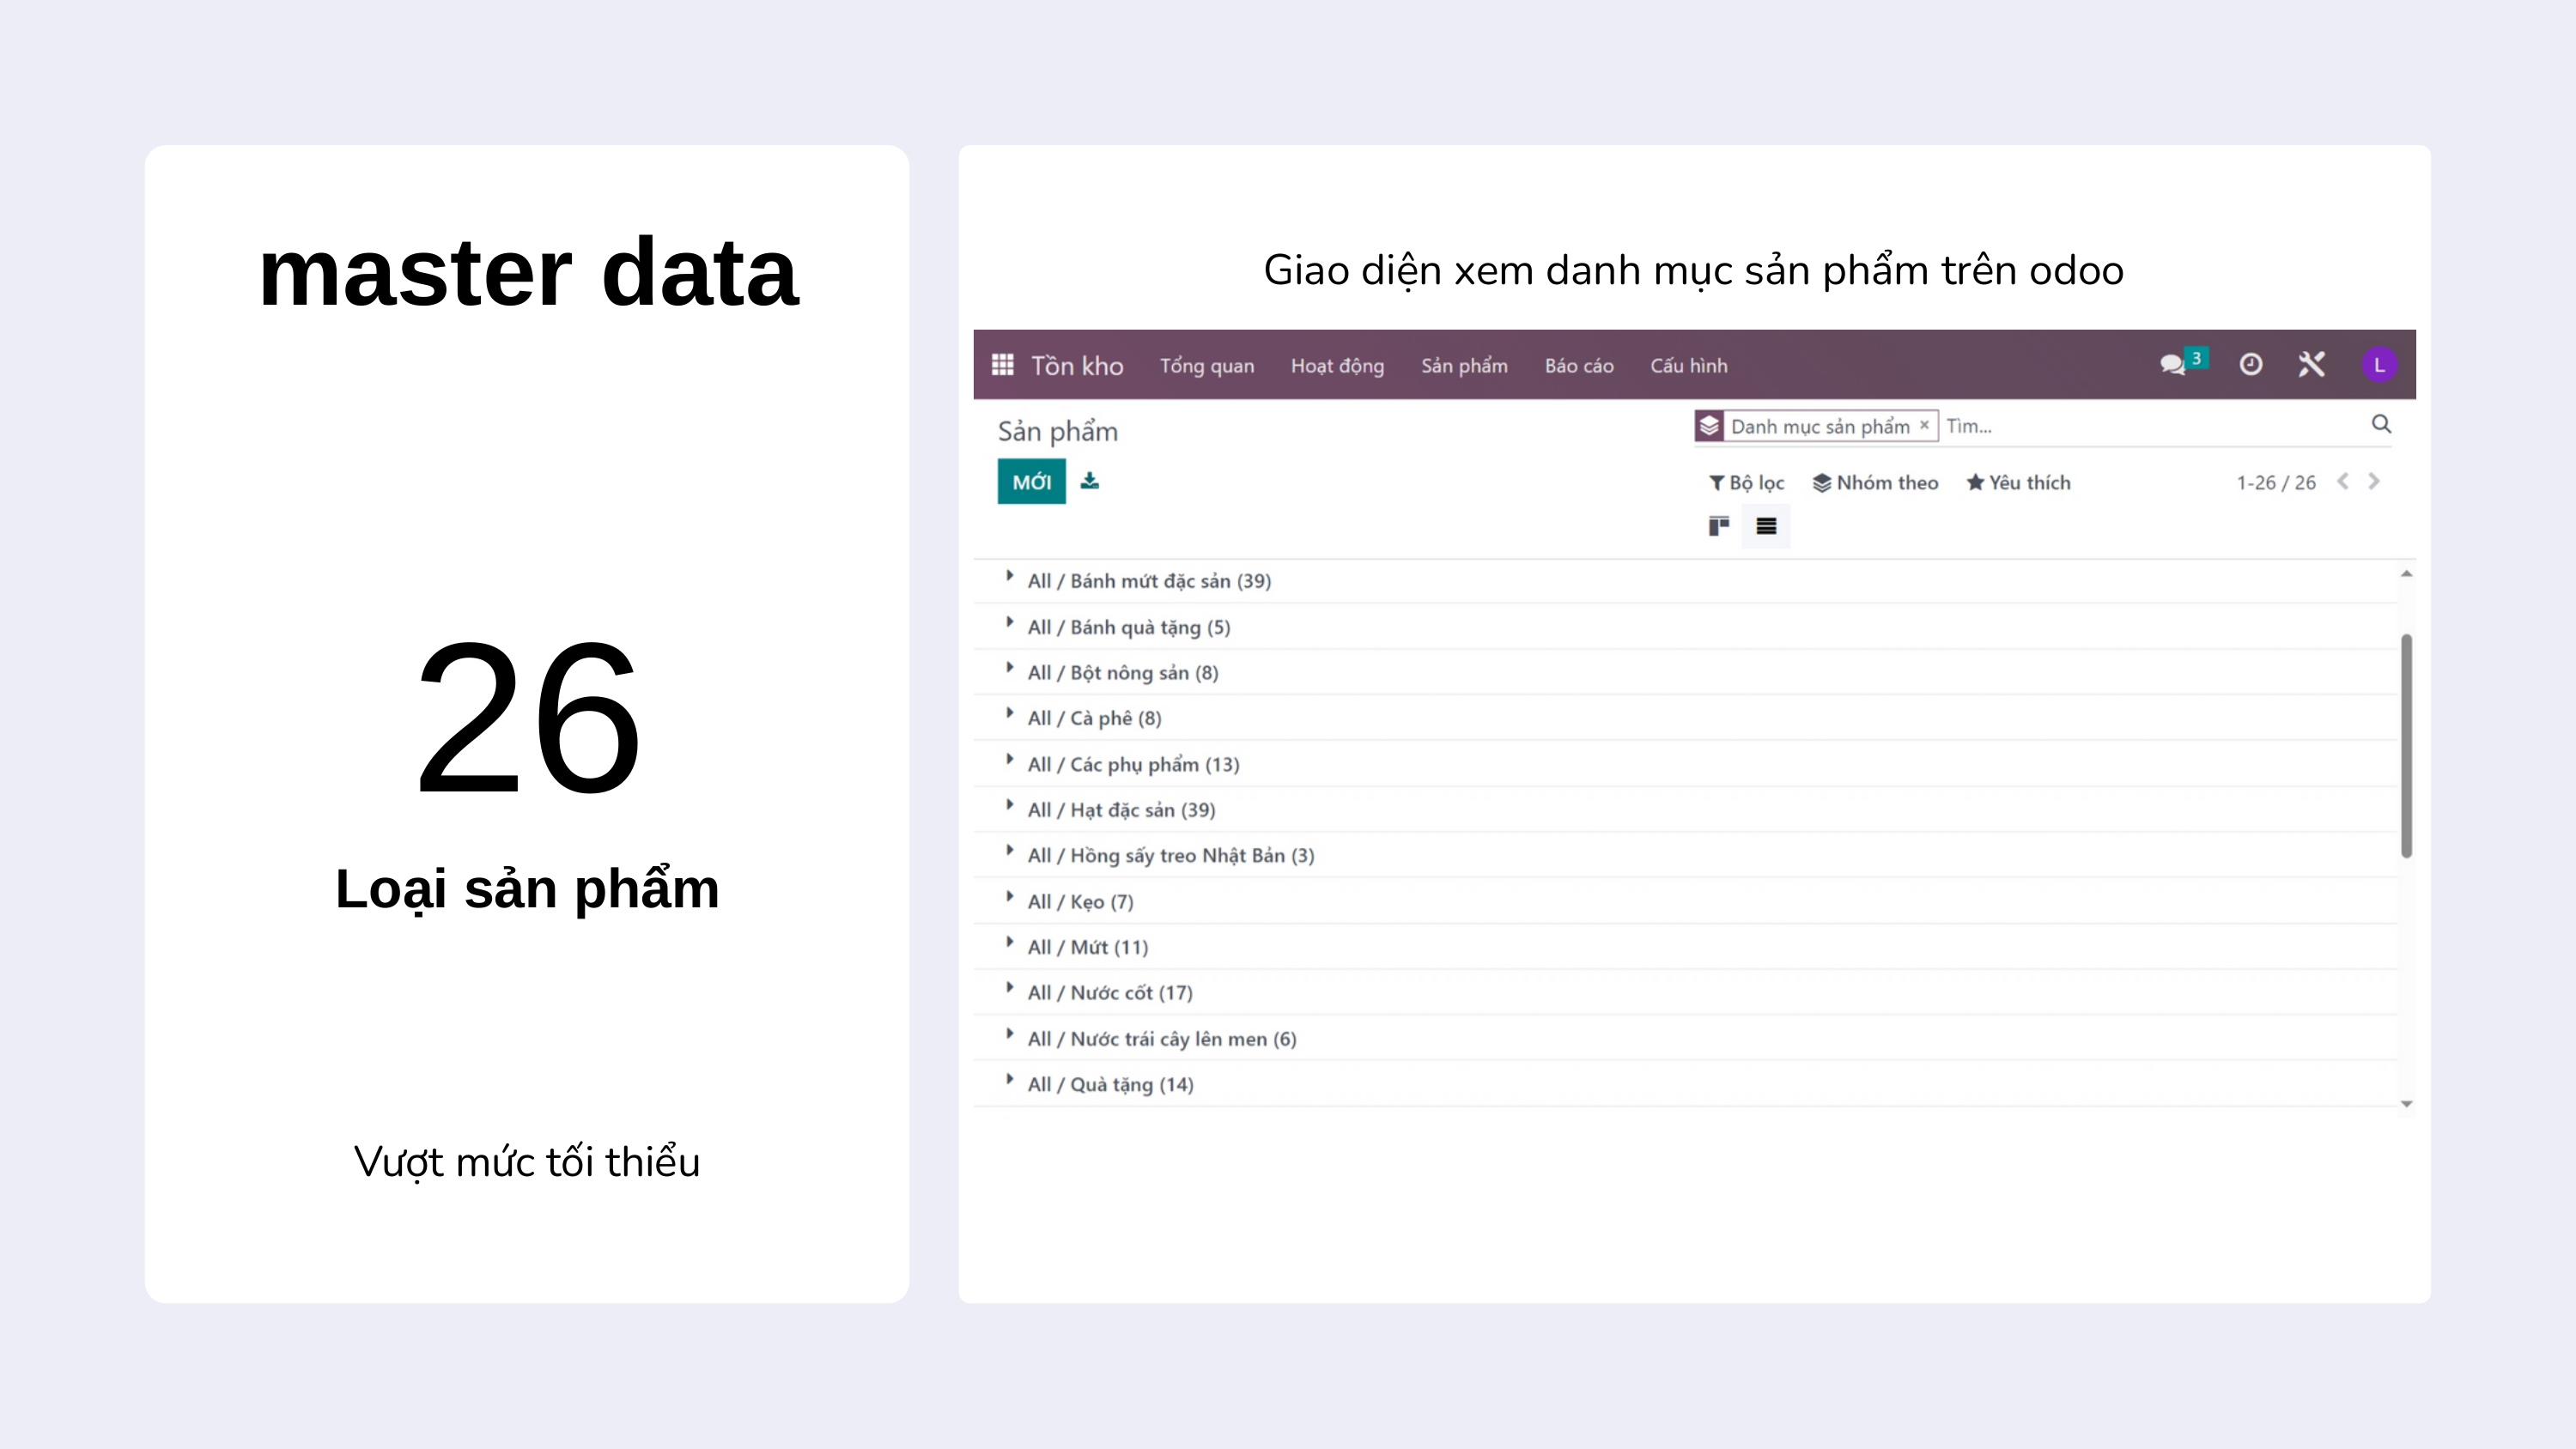

master data
Giao diện xem danh mục sản phẩm trên odoo

26
Loại sản phẩm
Vượt mức tối thiểu